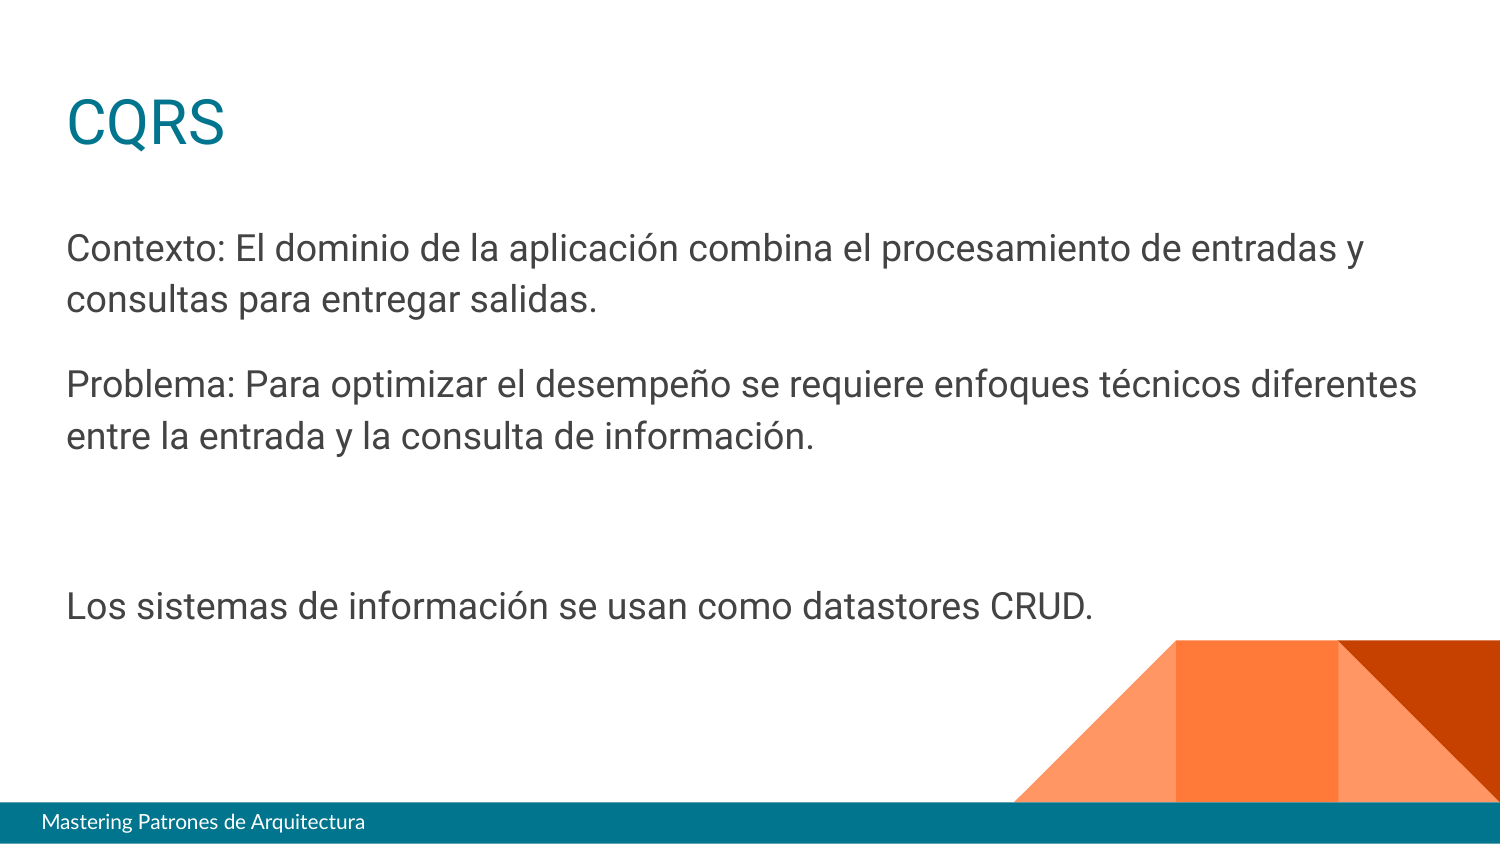

# CQRS
Contexto: El dominio de la aplicación combina el procesamiento de entradas y consultas para entregar salidas.
Problema: Para optimizar el desempeño se requiere enfoques técnicos diferentes entre la entrada y la consulta de información.

Los sistemas de información se usan como datastores CRUD.